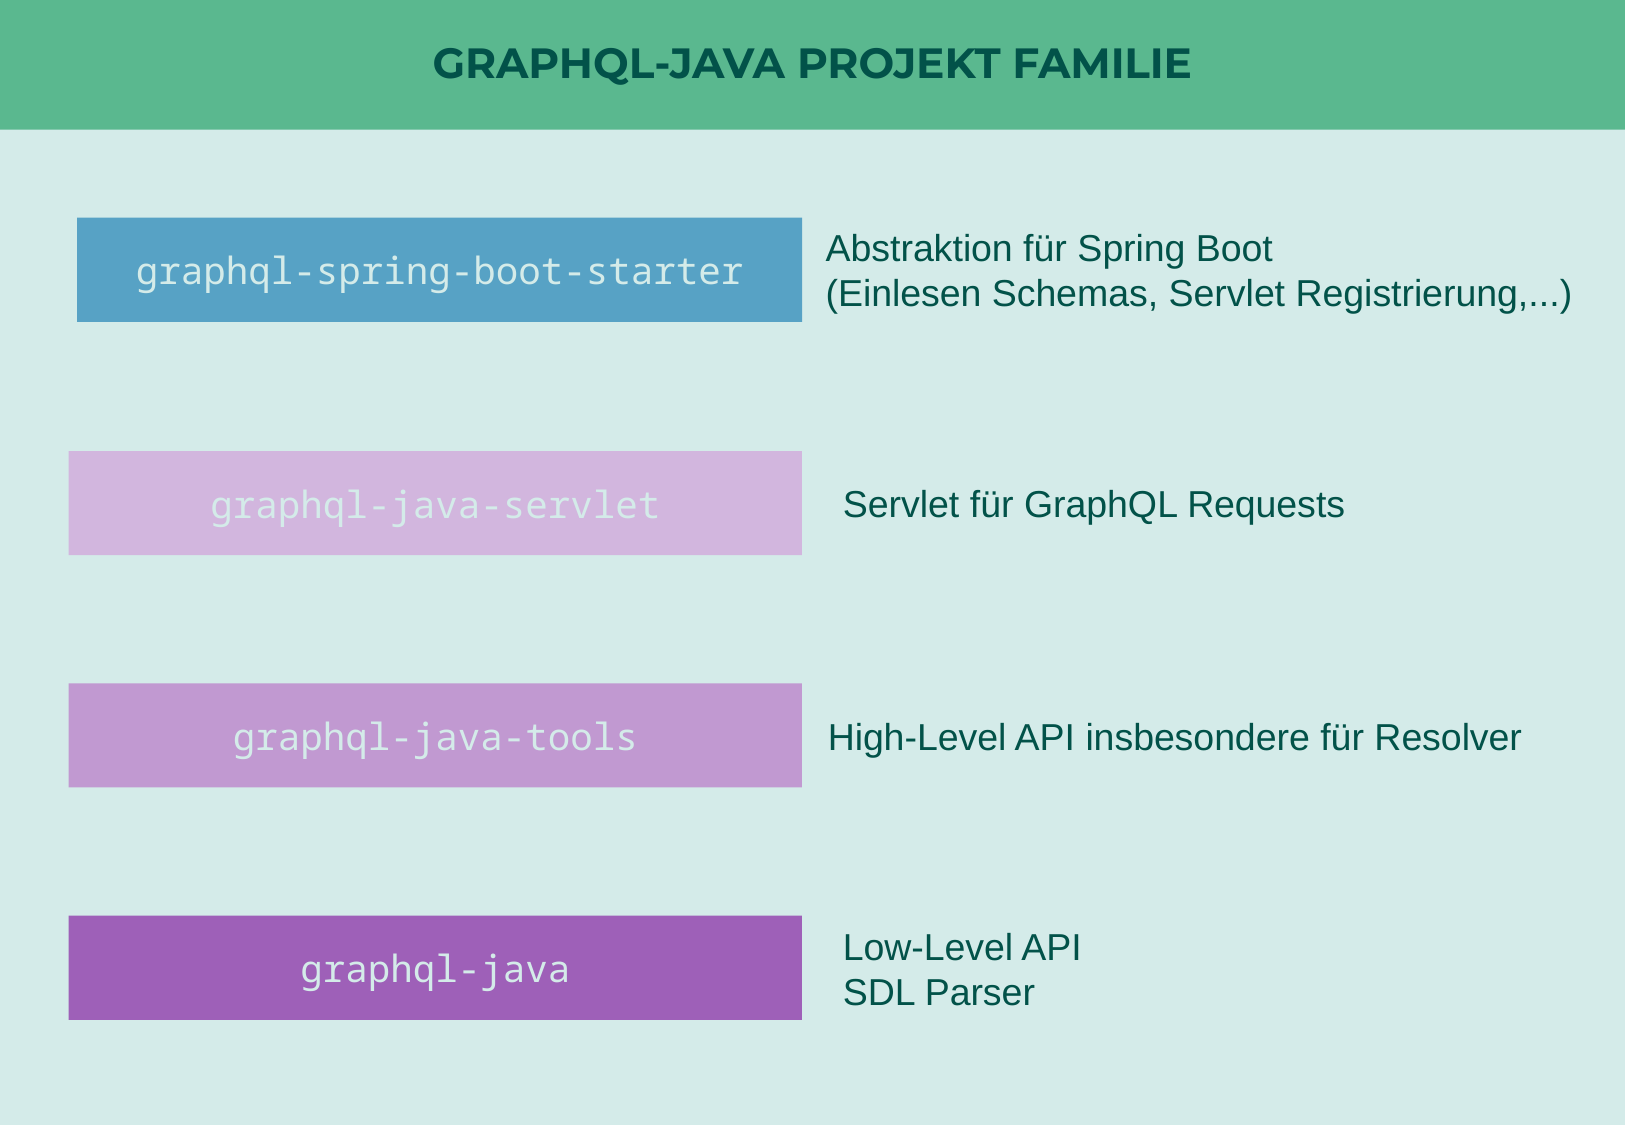

# graphql-java Projekt Familie
Abstraktion für Spring Boot
(Einlesen Schemas, Servlet Registrierung,...)
graphql-spring-boot-starter
graphql-java-servlet
Servlet für GraphQL Requests
graphql-java-tools
High-Level API insbesondere für Resolver
graphql-java
Low-Level API
SDL Parser